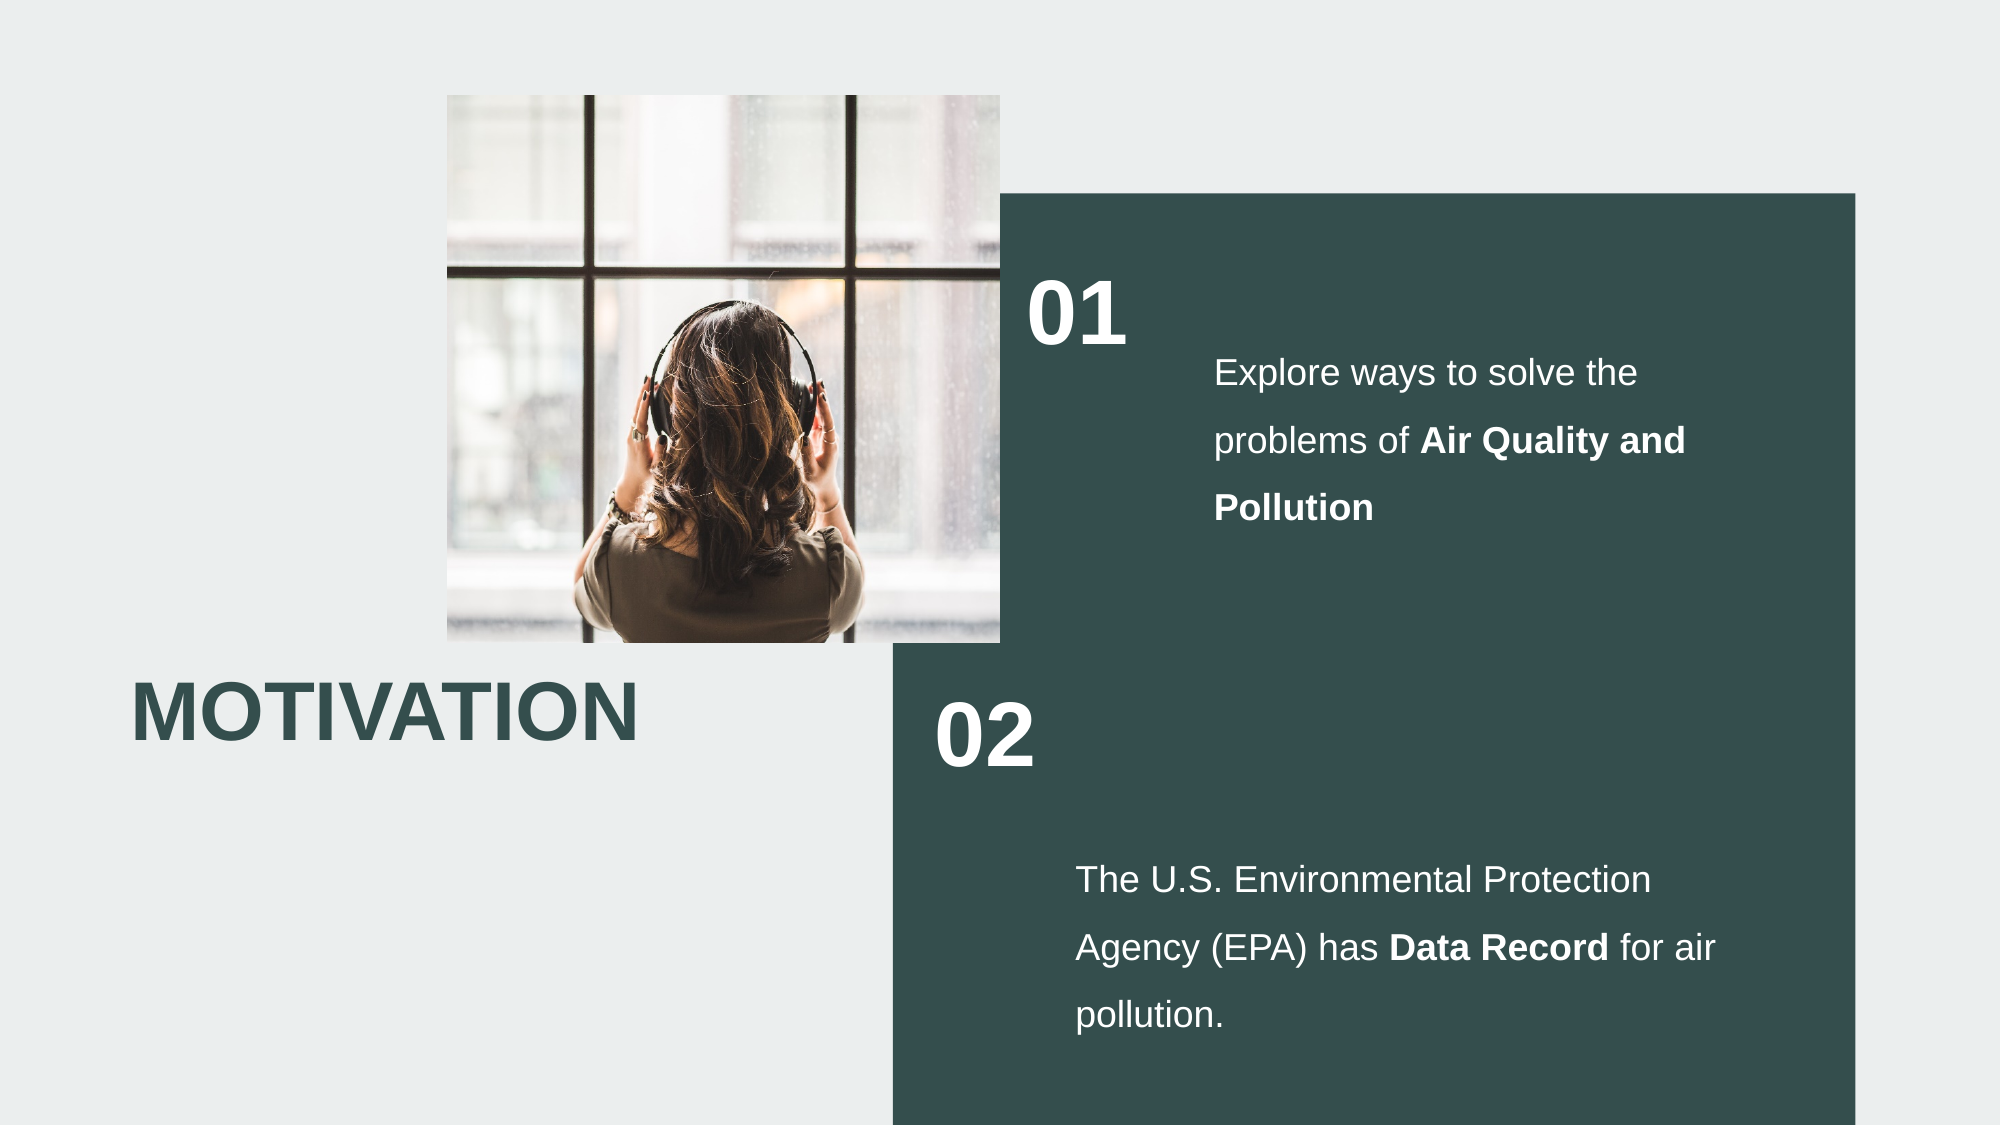

01
Explore ways to solve the problems of Air Quality and Pollution
MOTIVATION
02
The U.S. Environmental Protection Agency (EPA) has Data Record for air pollution.